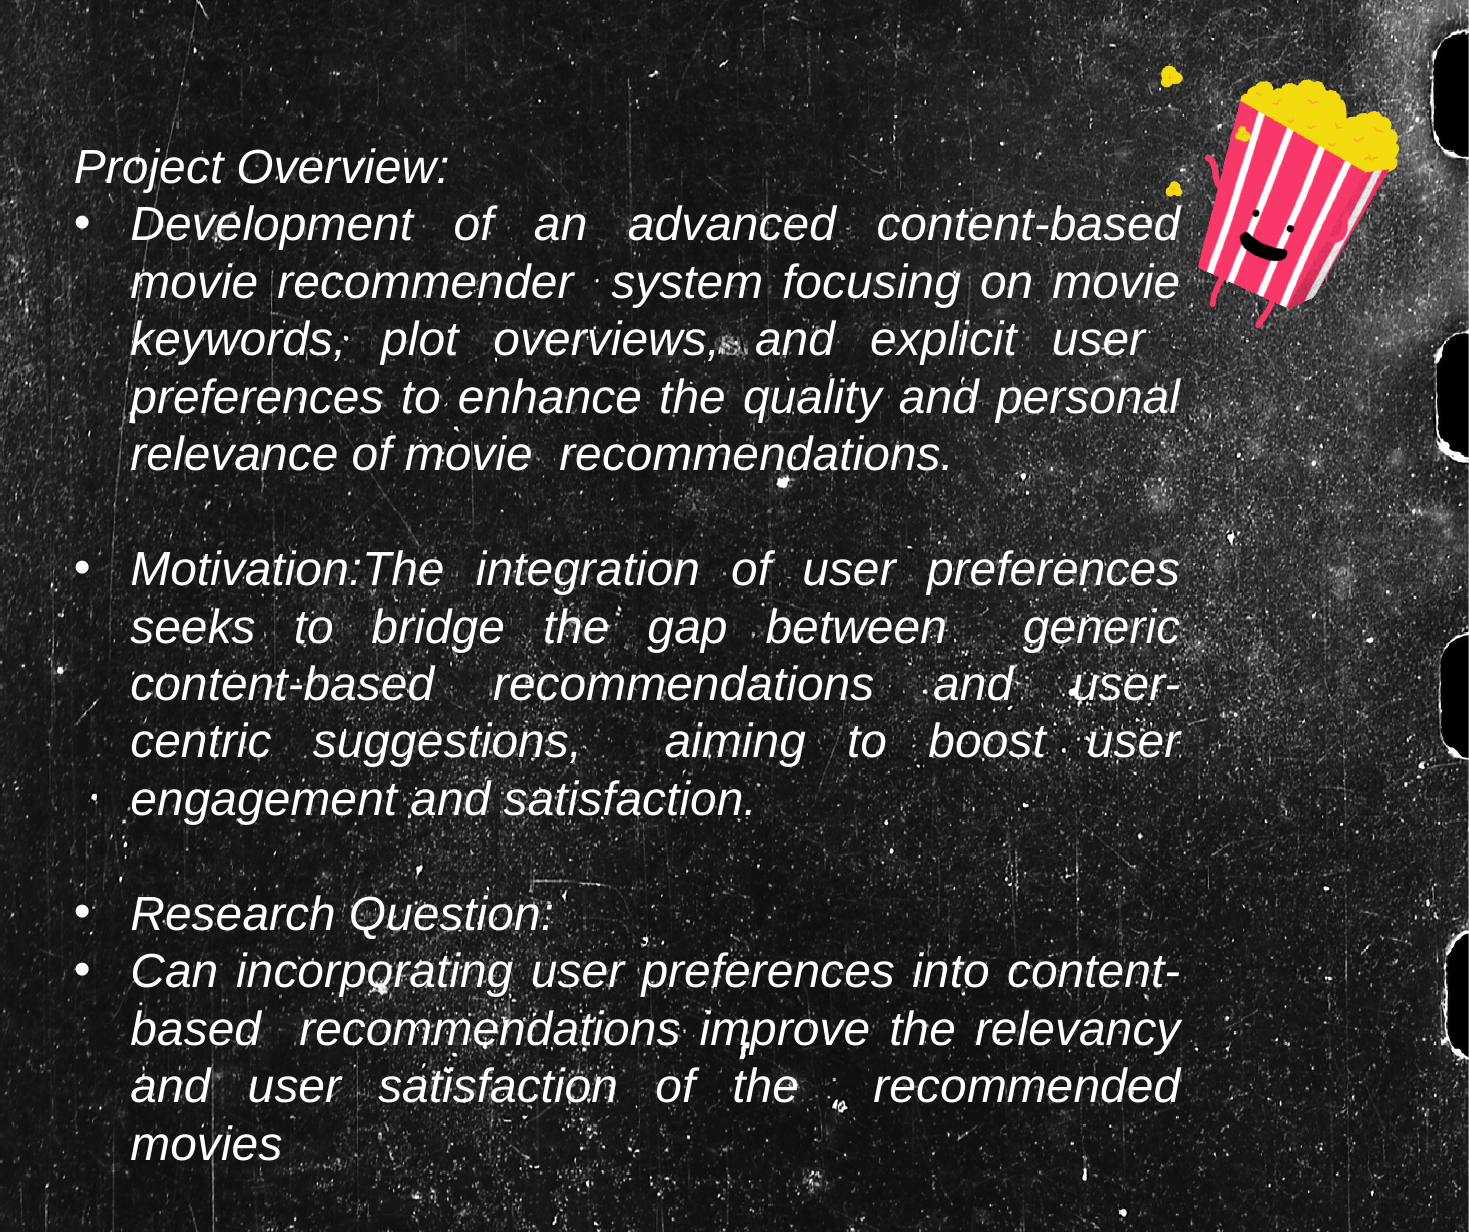

Project Overview:
Development of an advanced content-based movie recommender  system focusing on movie keywords, plot overviews, and explicit user  preferences to enhance the quality and personal relevance of movie  recommendations.

Motivation:The integration of user preferences seeks to bridge the gap between  generic content-based recommendations and user-centric suggestions,  aiming to boost user engagement and satisfaction.

Research Question:
Can incorporating user preferences into content-based  recommendations improve the relevancy and user satisfaction of the  recommended movies